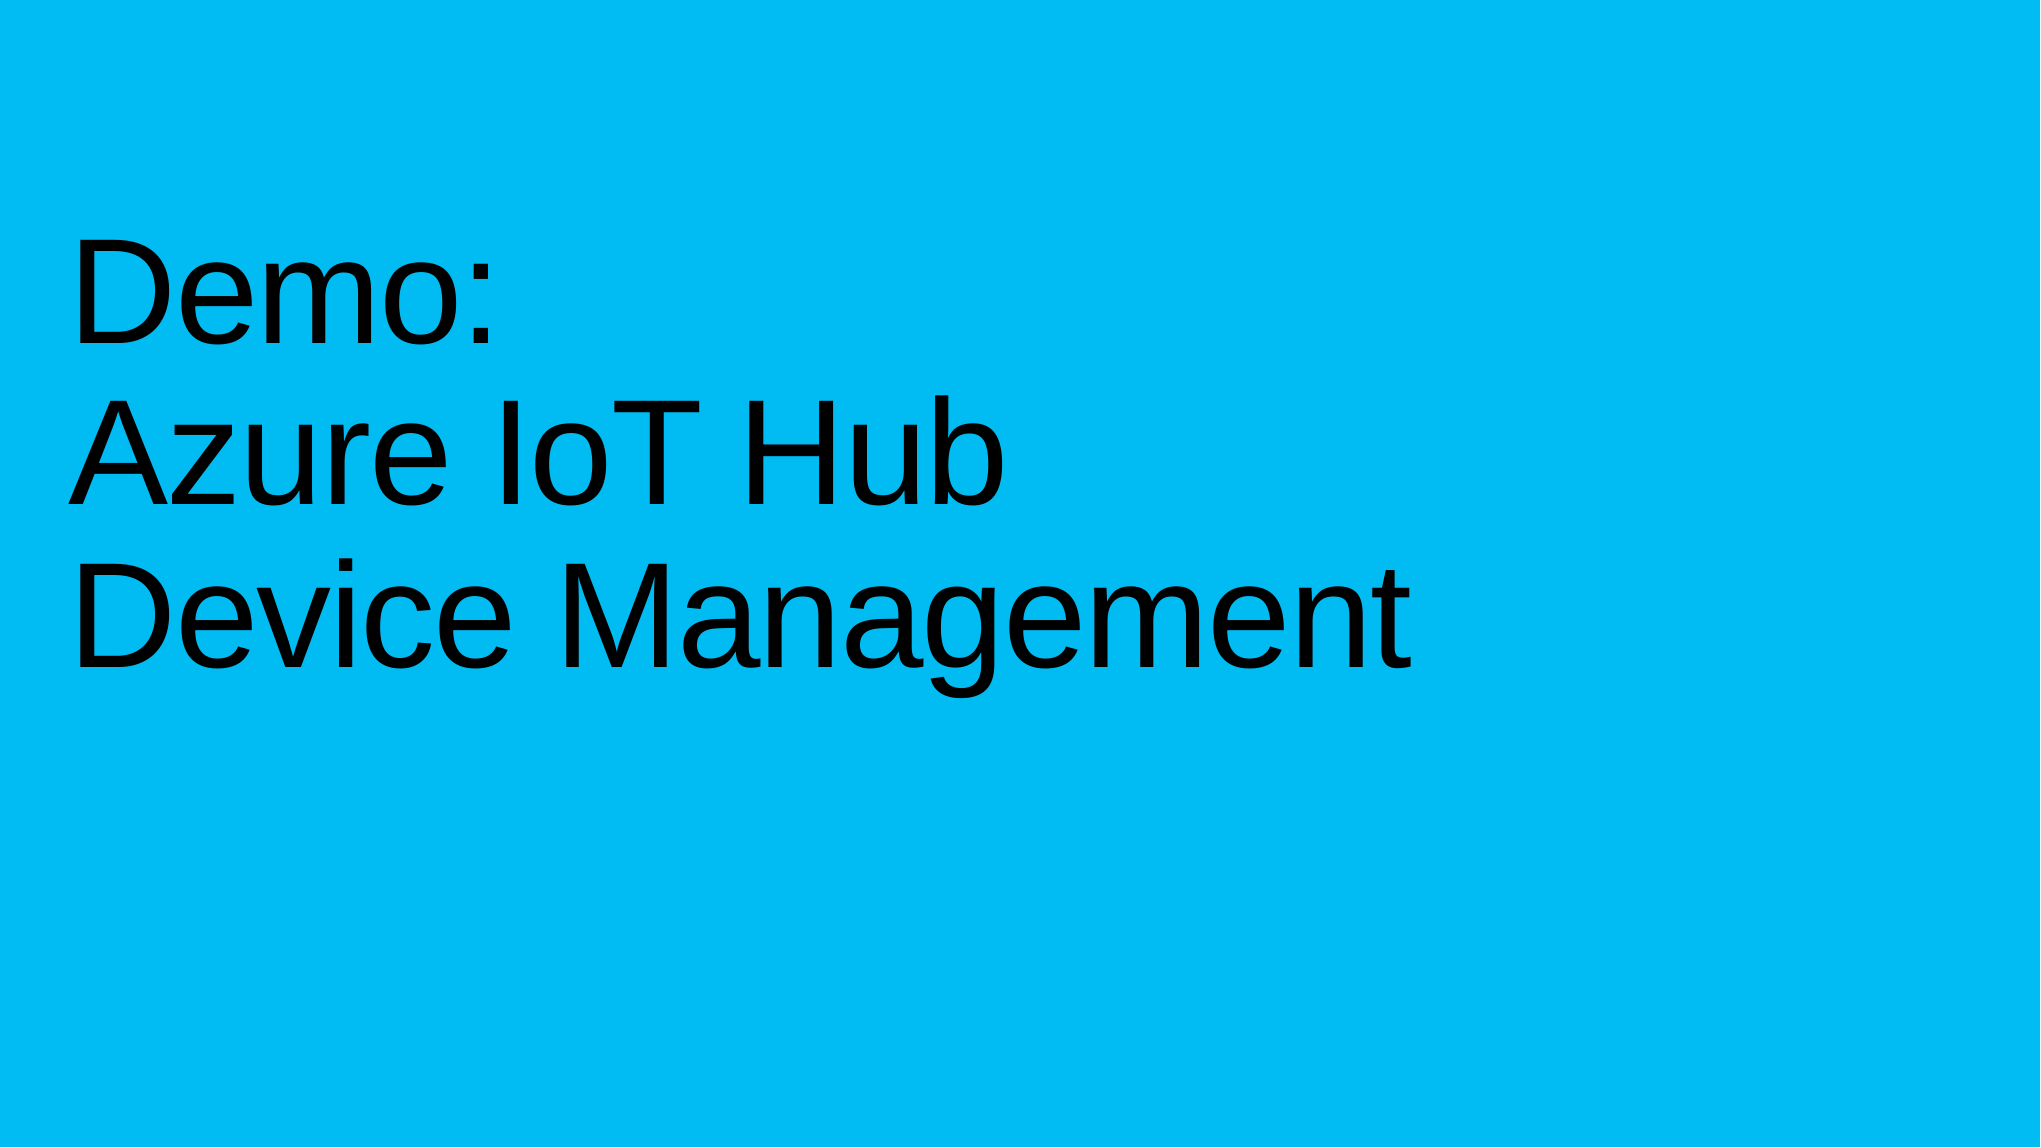

# Demo: Azure IoT Hub Device Management